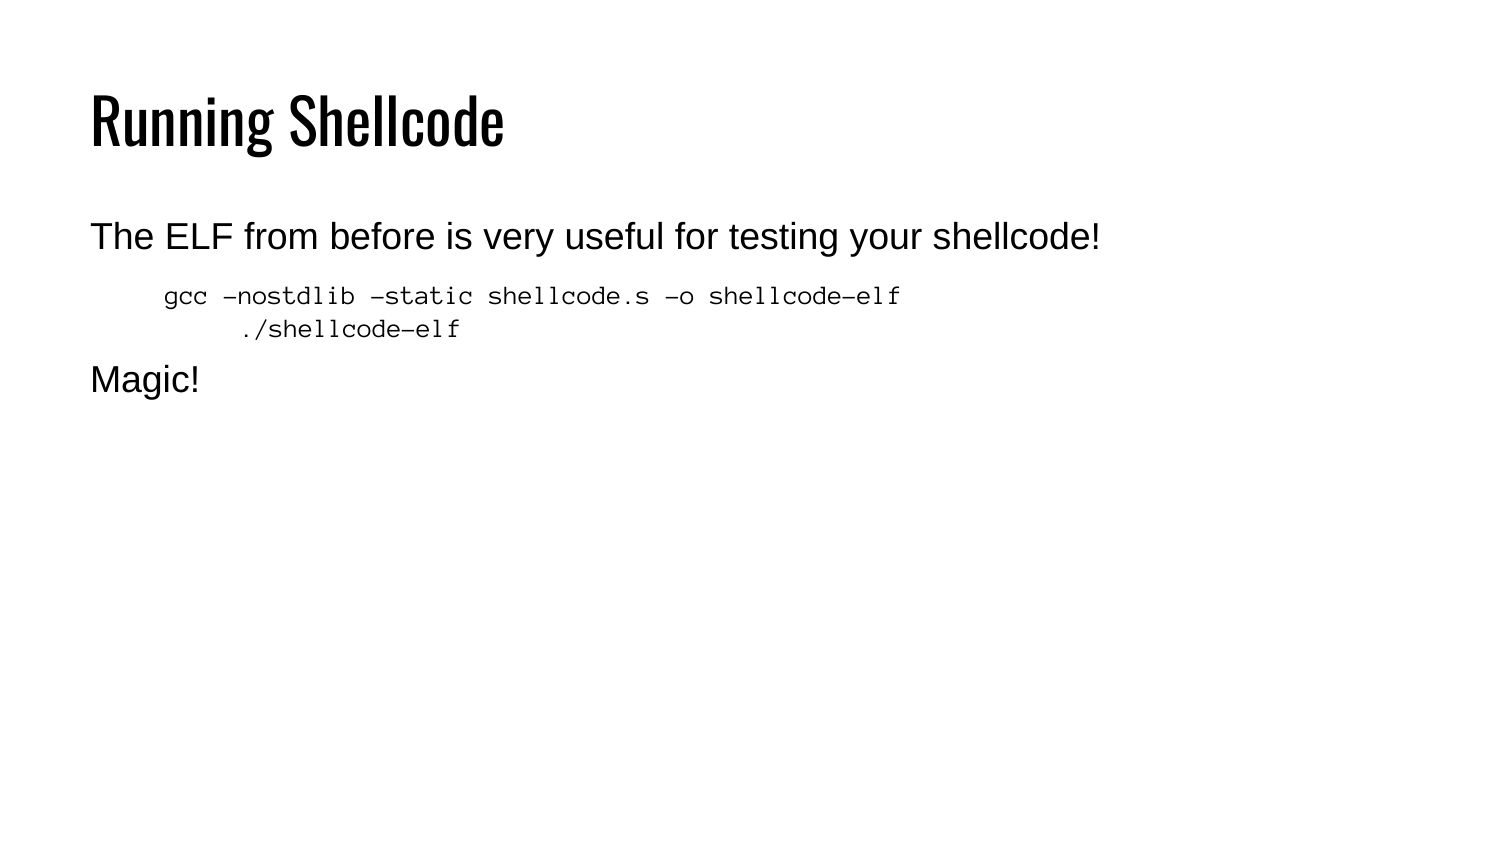

# Running Shellcode
The ELF from before is very useful for testing your shellcode!
gcc -nostdlib -static shellcode.s -o shellcode-elf
	./shellcode-elf
Magic!